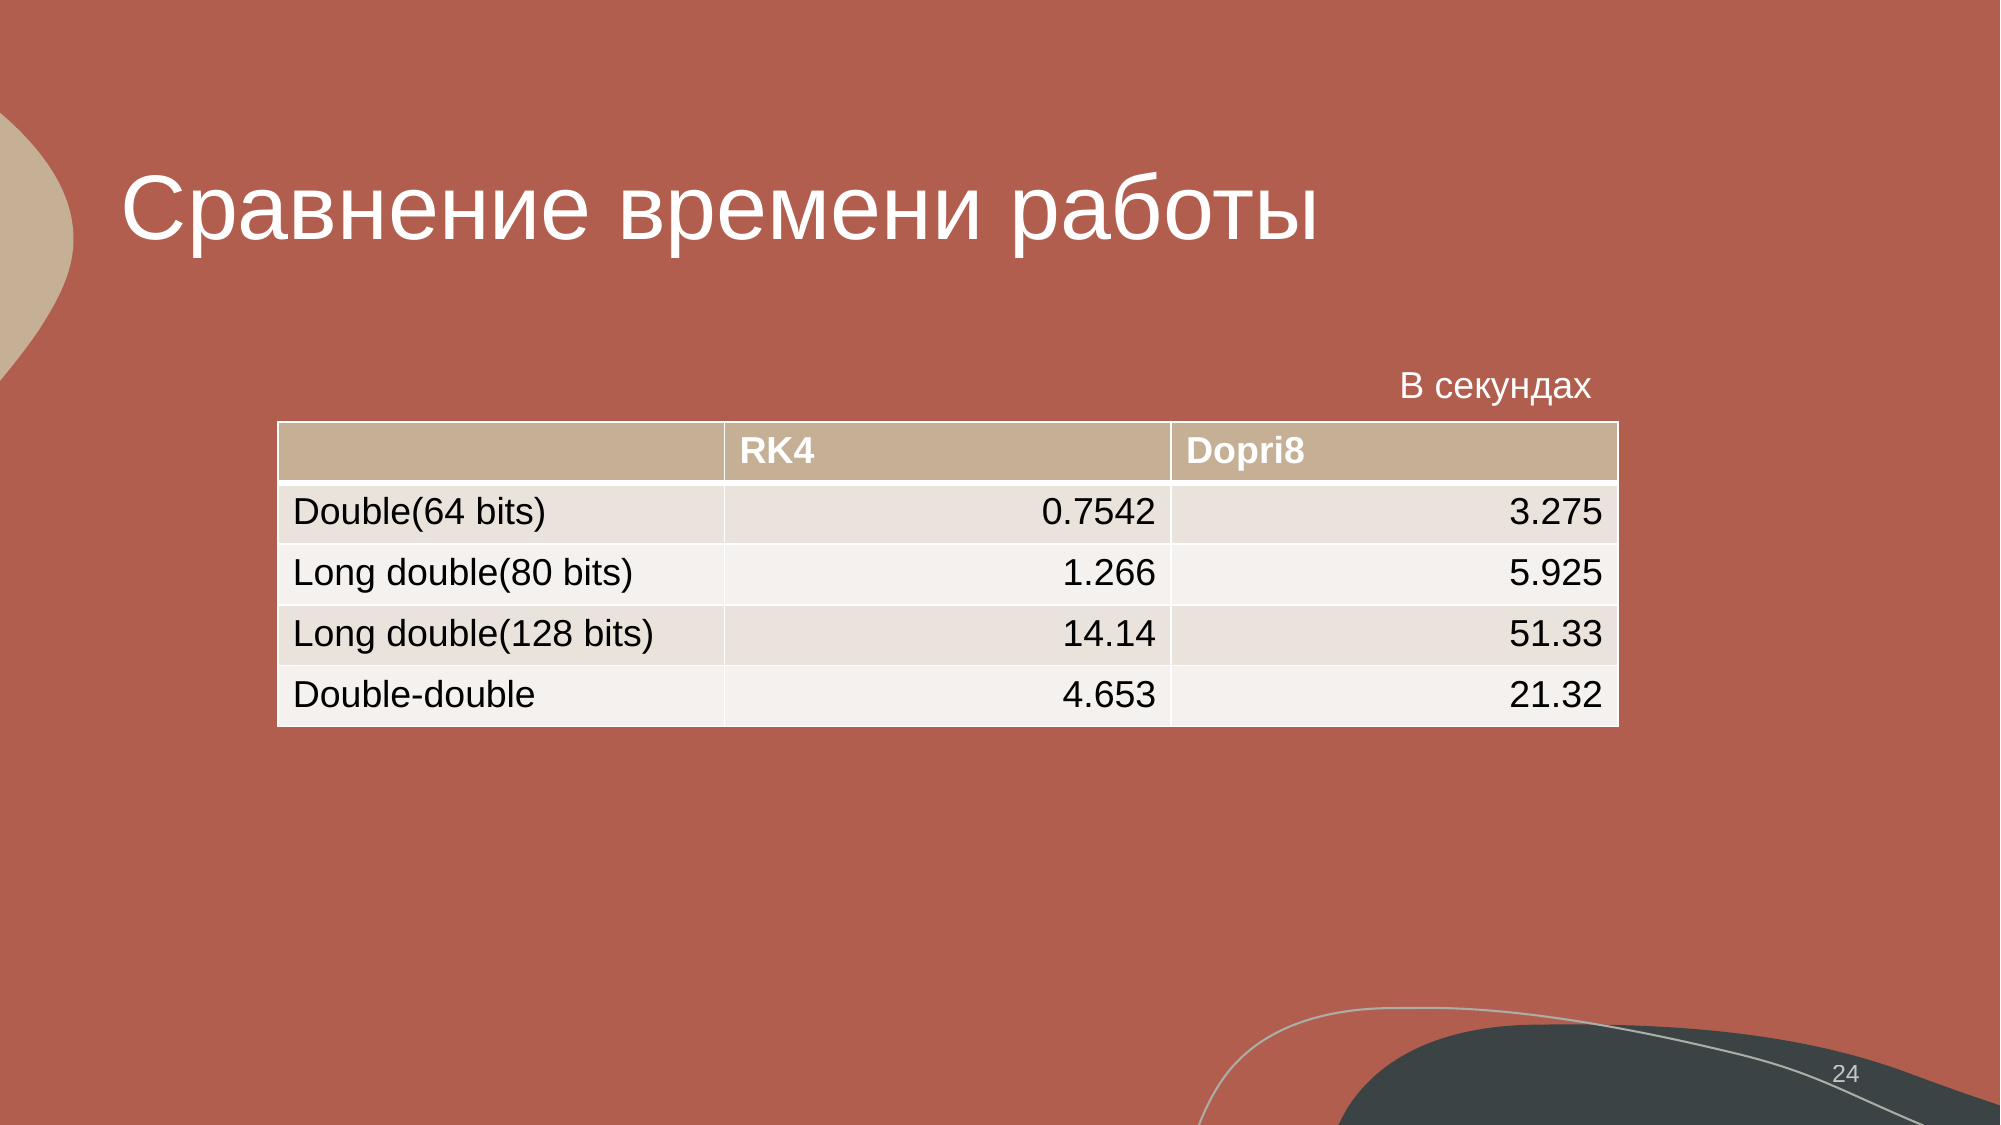

# Сравнение времени работы
В секундах
|  | RK4 | Dopri8 |
| --- | --- | --- |
| Double(64 bits) | 0.7542 | 3.275 |
| Long double(80 bits) | 1.266 | 5.925 |
| Long double(128 bits) | 14.14 | 51.33 |
| Double-double | 4.653 | 21.32 |
24